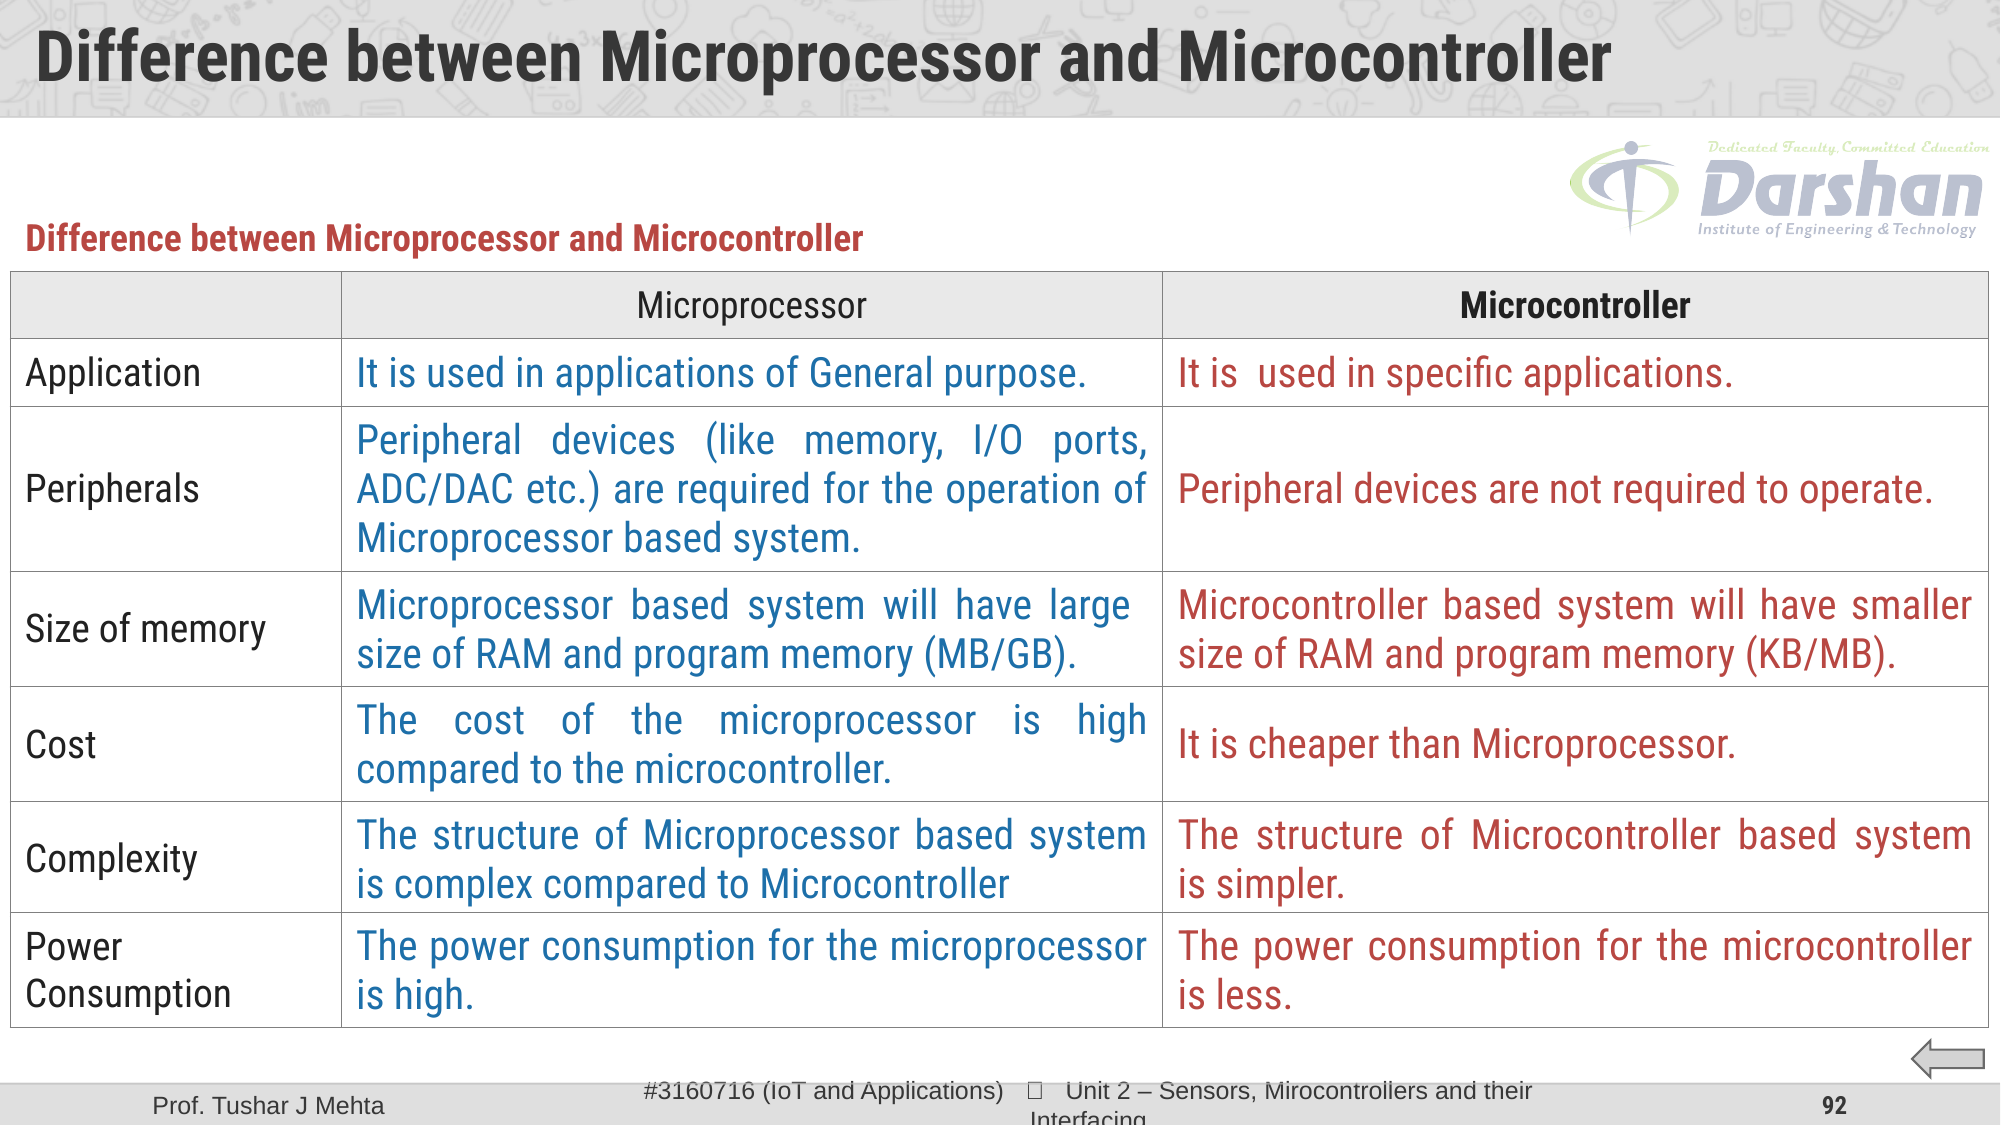

# Difference between Microprocessor and Microcontroller
Difference between Microprocessor and Microcontroller
|  | Microprocessor | Microcontroller |
| --- | --- | --- |
| Application | It is used in applications of General purpose. | It is used in specific applications. |
| --- | --- | --- |
| Peripherals | Peripheral devices (like memory, I/O ports, ADC/DAC etc.) are required for the operation of Microprocessor based system. | Peripheral devices are not required to operate. |
| --- | --- | --- |
| Size of memory | Microprocessor based system will have large size of RAM and program memory (MB/GB). | Microcontroller based system will have smaller size of RAM and program memory (KB/MB). |
| --- | --- | --- |
| Cost | The cost of the microprocessor is high compared to the microcontroller. | It is cheaper than Microprocessor. |
| --- | --- | --- |
| Complexity | The structure of Microprocessor based system is complex compared to Microcontroller | The structure of Microcontroller based system is simpler. |
| --- | --- | --- |
| Power Consumption | The power consumption for the microprocessor is high. | The power consumption for the microcontroller is less. |
| --- | --- | --- |